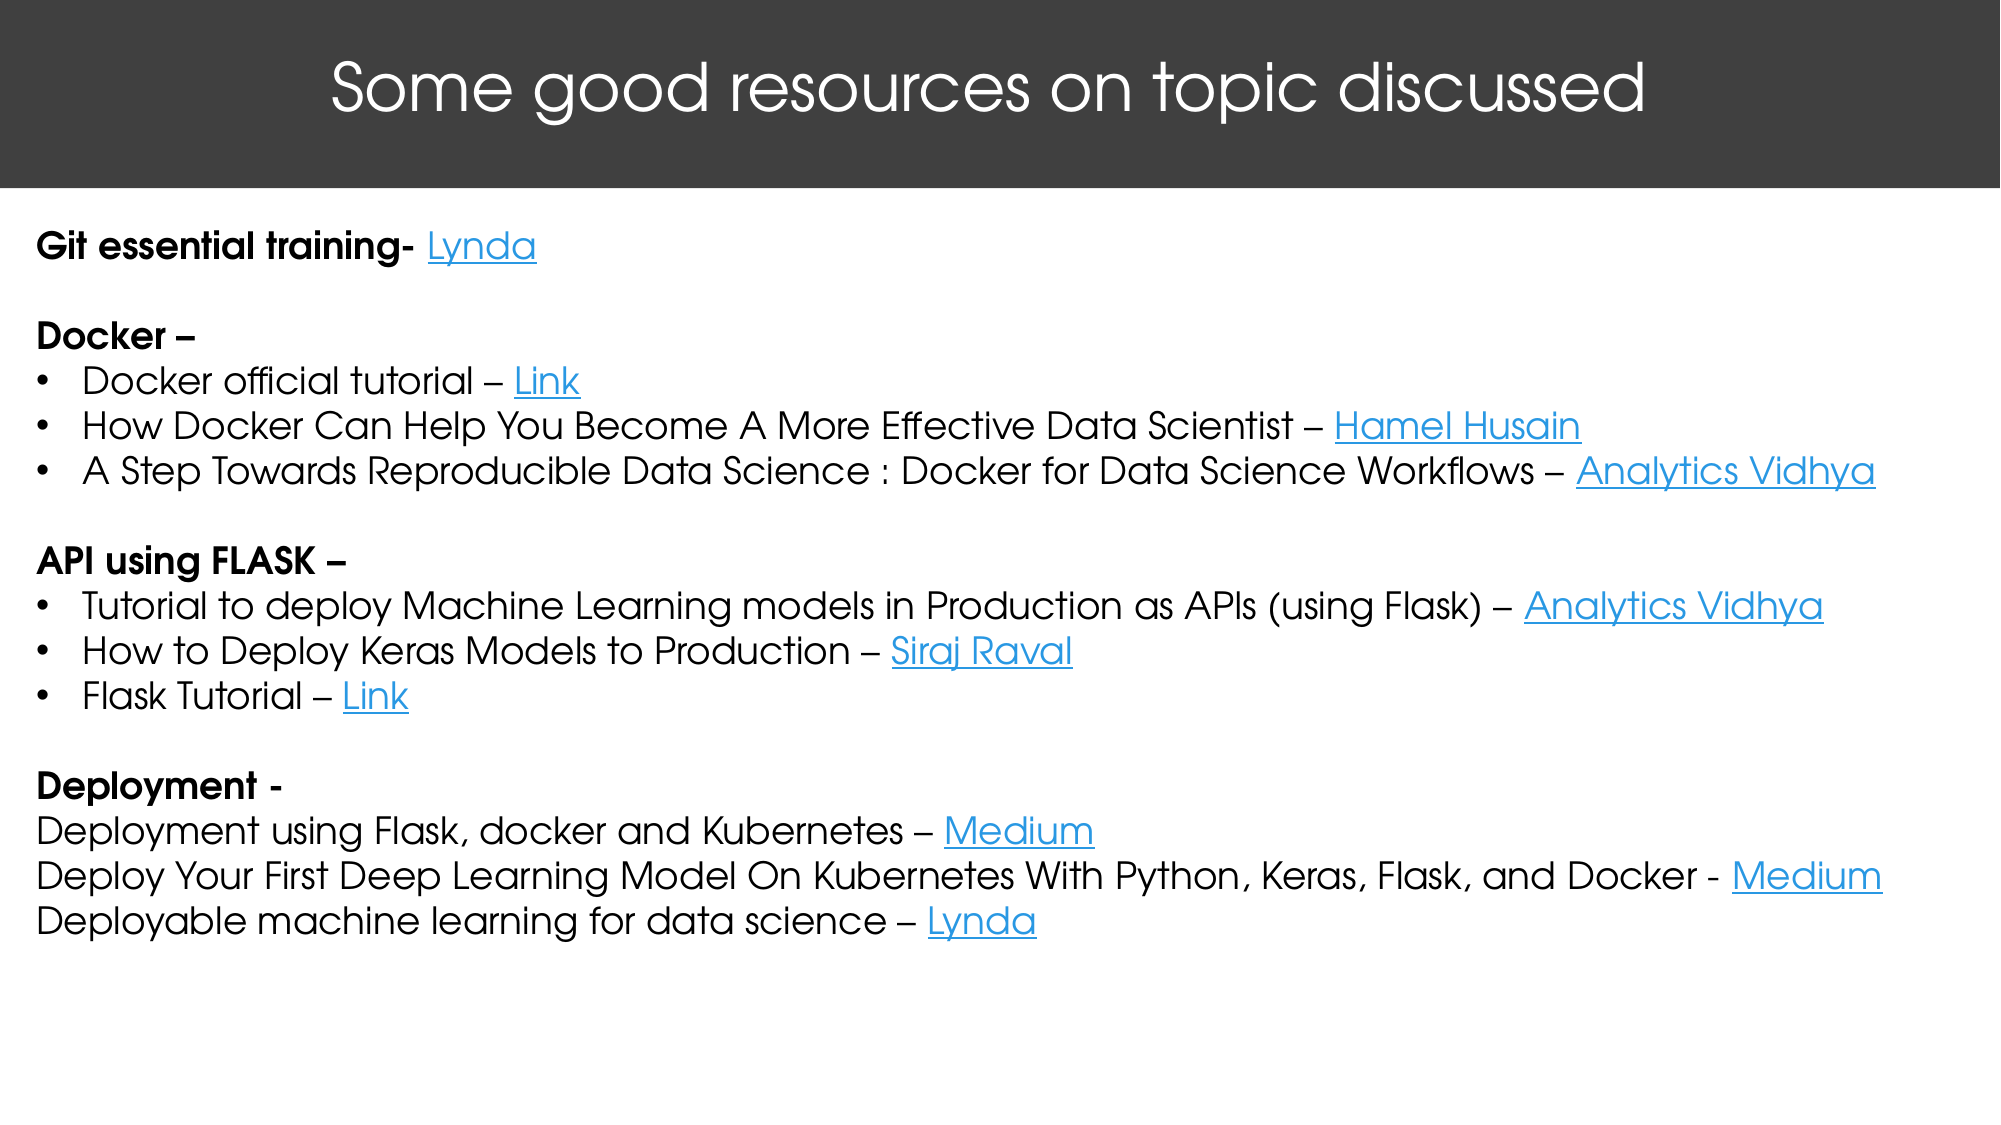

Some good resources on topic discussed
Git essential training- Lynda

Docker –
Docker official tutorial – Link
How Docker Can Help You Become A More Effective Data Scientist – Hamel Husain
A Step Towards Reproducible Data Science : Docker for Data Science Workflows – Analytics Vidhya

API using FLASK –
Tutorial to deploy Machine Learning models in Production as APIs (using Flask) – Analytics Vidhya
How to Deploy Keras Models to Production – Siraj Raval
Flask Tutorial – Link

Deployment -
Deployment using Flask, docker and Kubernetes – Medium
Deploy Your First Deep Learning Model On Kubernetes With Python, Keras, Flask, and Docker - Medium
Deployable machine learning for data science – Lynda